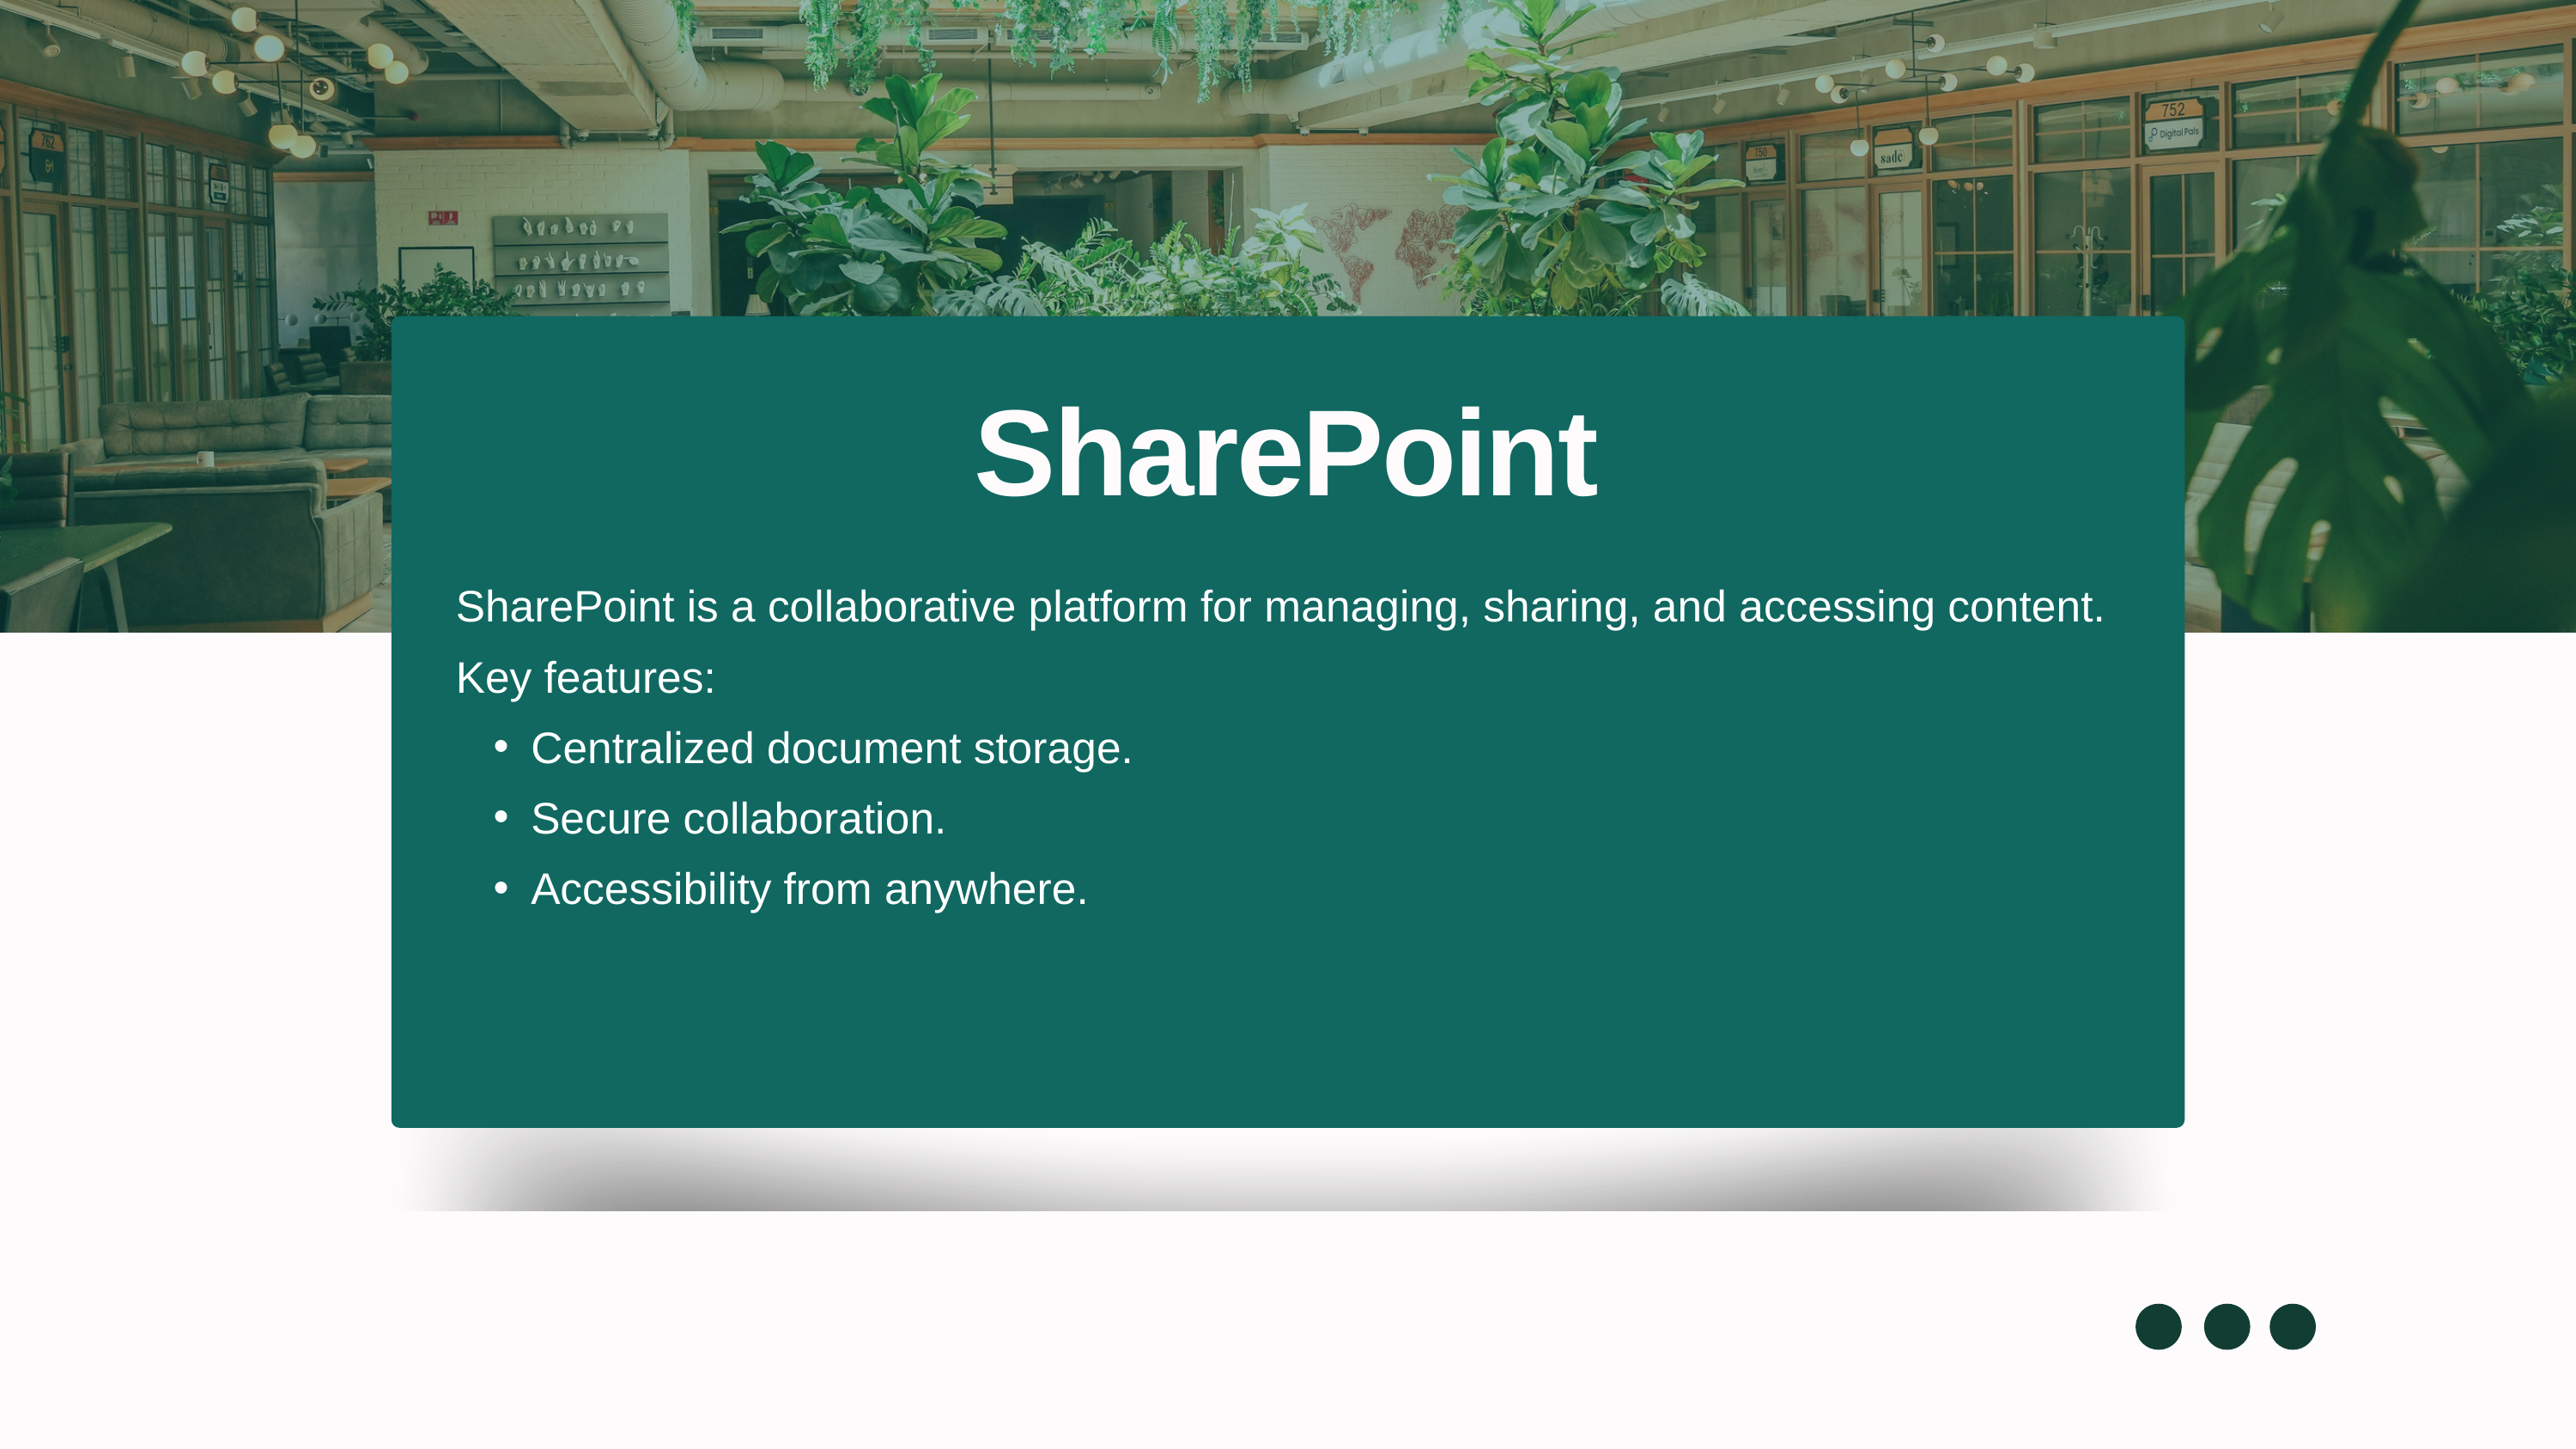

SharePoint
SharePoint is a collaborative platform for managing, sharing, and accessing content.
Key features:
Centralized document storage.
Secure collaboration.
Accessibility from anywhere.